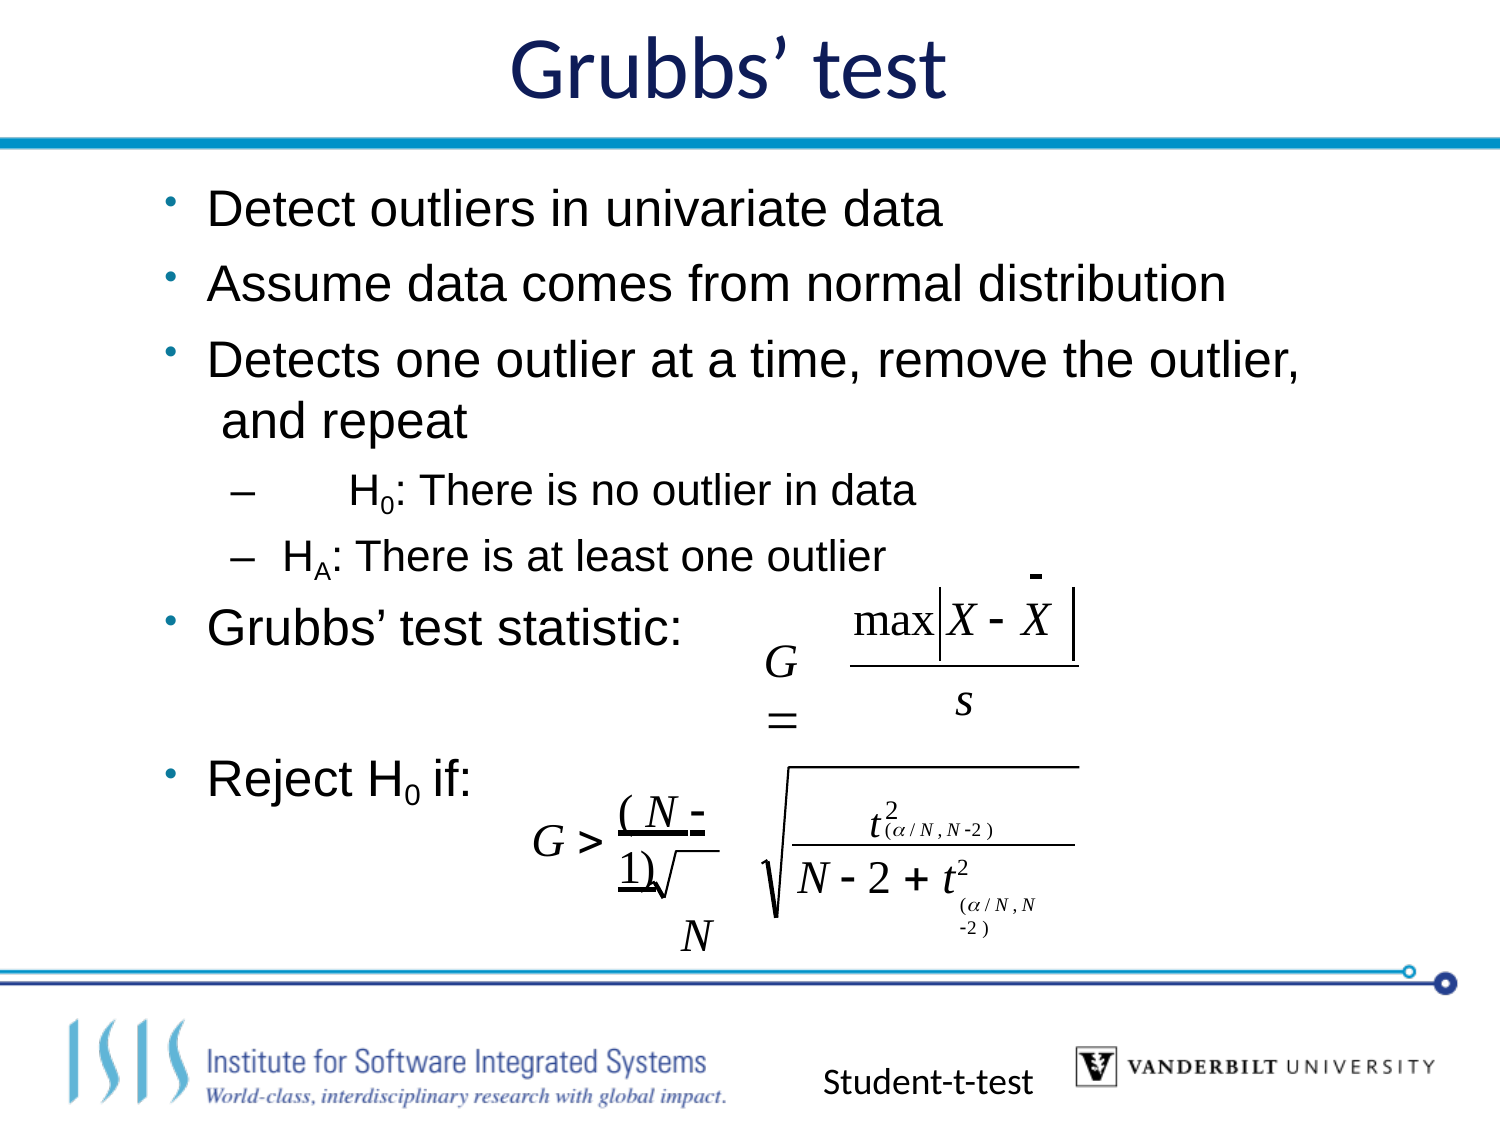

# Grubbs’ test
Detect outliers in univariate data
Assume data comes from normal distribution
Detects one outlier at a time, remove the outlier,  and repeat
–	H0: There is no outlier in data
–	HA: There is at least one outlier

max X − X
Grubbs’ test statistic:
G =

s
Reject H0 if:
t2

( N − 1)
N
G >
(α / N , N −2 )

N − 2 + t2

(α / N , N −2 )
Student-t-test